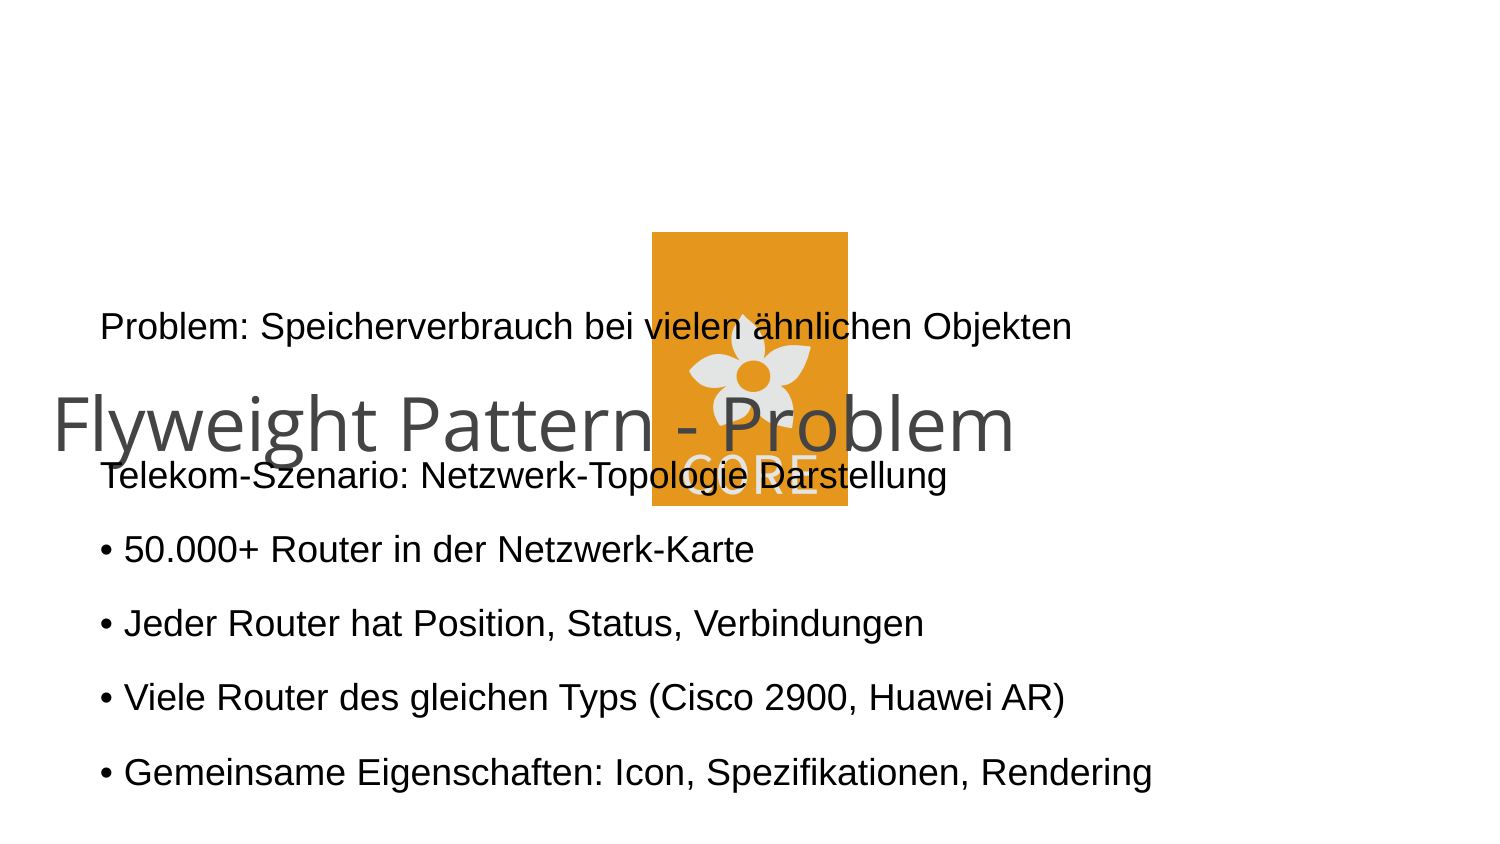

# Flyweight Pattern - Problem

Problem: Speicherverbrauch bei vielen ähnlichen Objekten

Telekom-Szenario: Netzwerk-Topologie Darstellung
• 50.000+ Router in der Netzwerk-Karte
• Jeder Router hat Position, Status, Verbindungen
• Viele Router des gleichen Typs (Cisco 2900, Huawei AR)
• Gemeinsame Eigenschaften: Icon, Spezifikationen, Rendering

Problem ohne Flyweight:
• Jeder Router-Objekt speichert redundante Daten
• Icon-Daten millionenfach im Speicher
• Hoher Memory-Footprint
• Schlechte Performance bei Darstellung